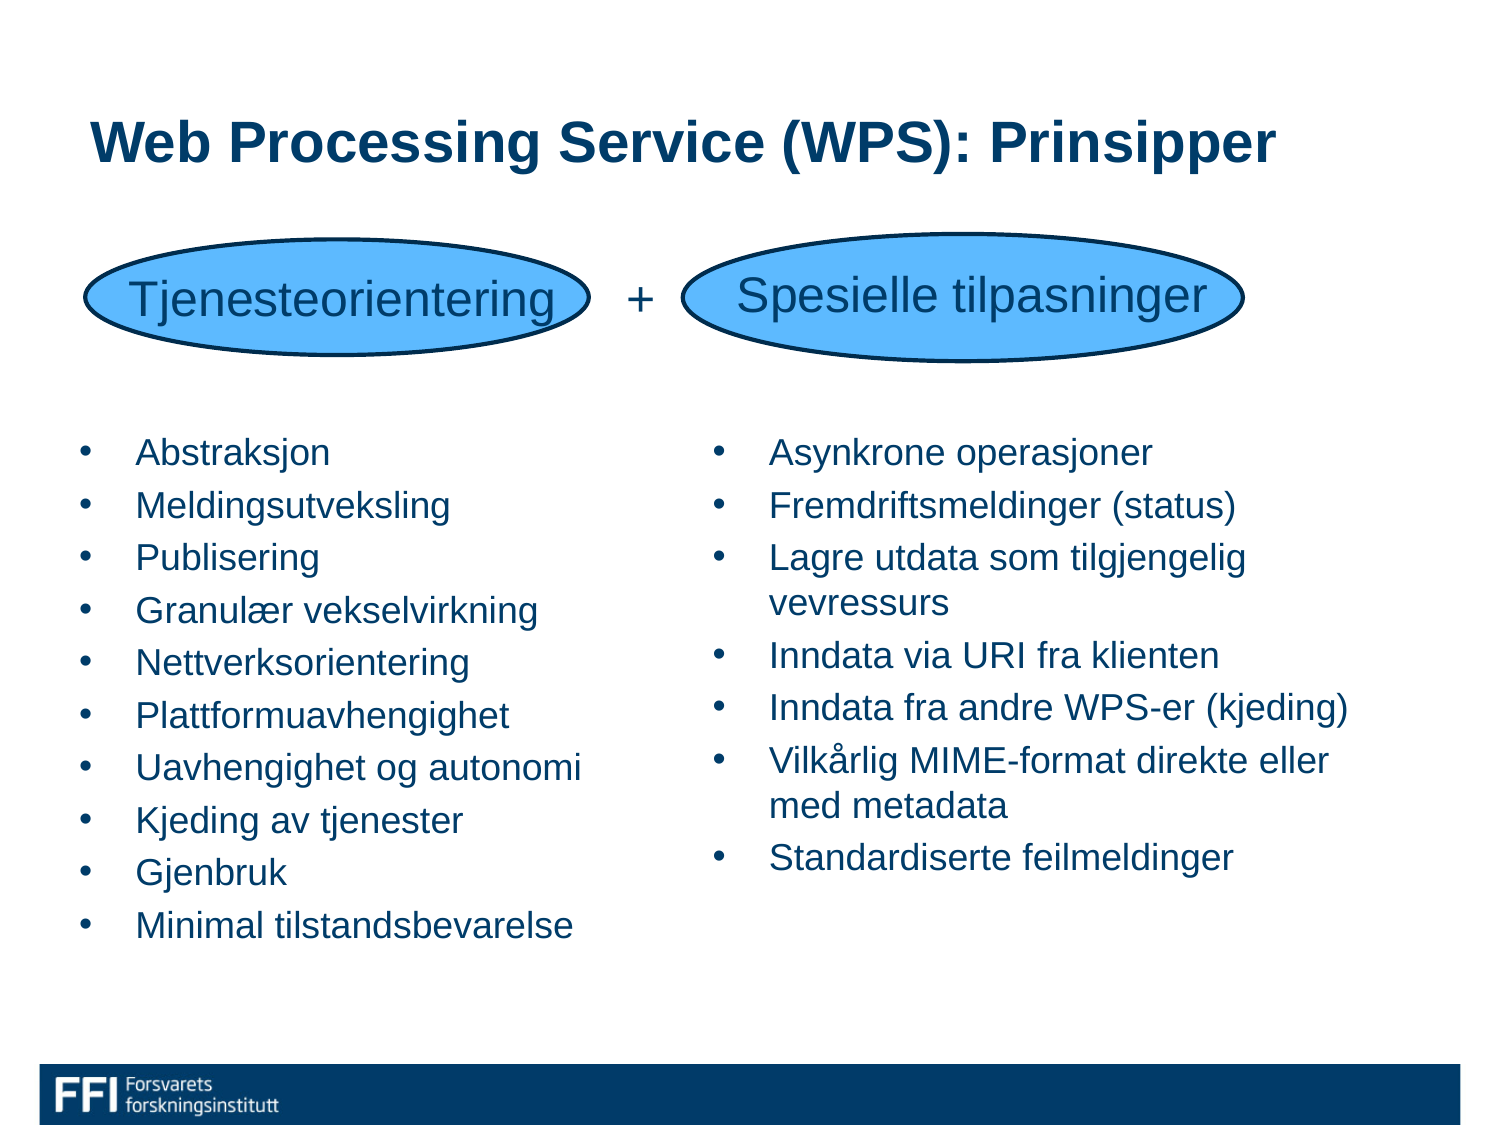

# Web Processing Service (WPS): Prinsipper

Spesielle tilpasninger
Tjenesteorientering
+
Abstraksjon
Meldingsutveksling
Publisering
Granulær vekselvirkning
Nettverksorientering
Plattformuavhengighet
Uavhengighet og autonomi
Kjeding av tjenester
Gjenbruk
Minimal tilstandsbevarelse
Asynkrone operasjoner
Fremdriftsmeldinger (status)
Lagre utdata som tilgjengelig vevressurs
Inndata via URI fra klienten
Inndata fra andre WPS-er (kjeding)
Vilkårlig MIME-format direkte eller med metadata
Standardiserte feilmeldinger